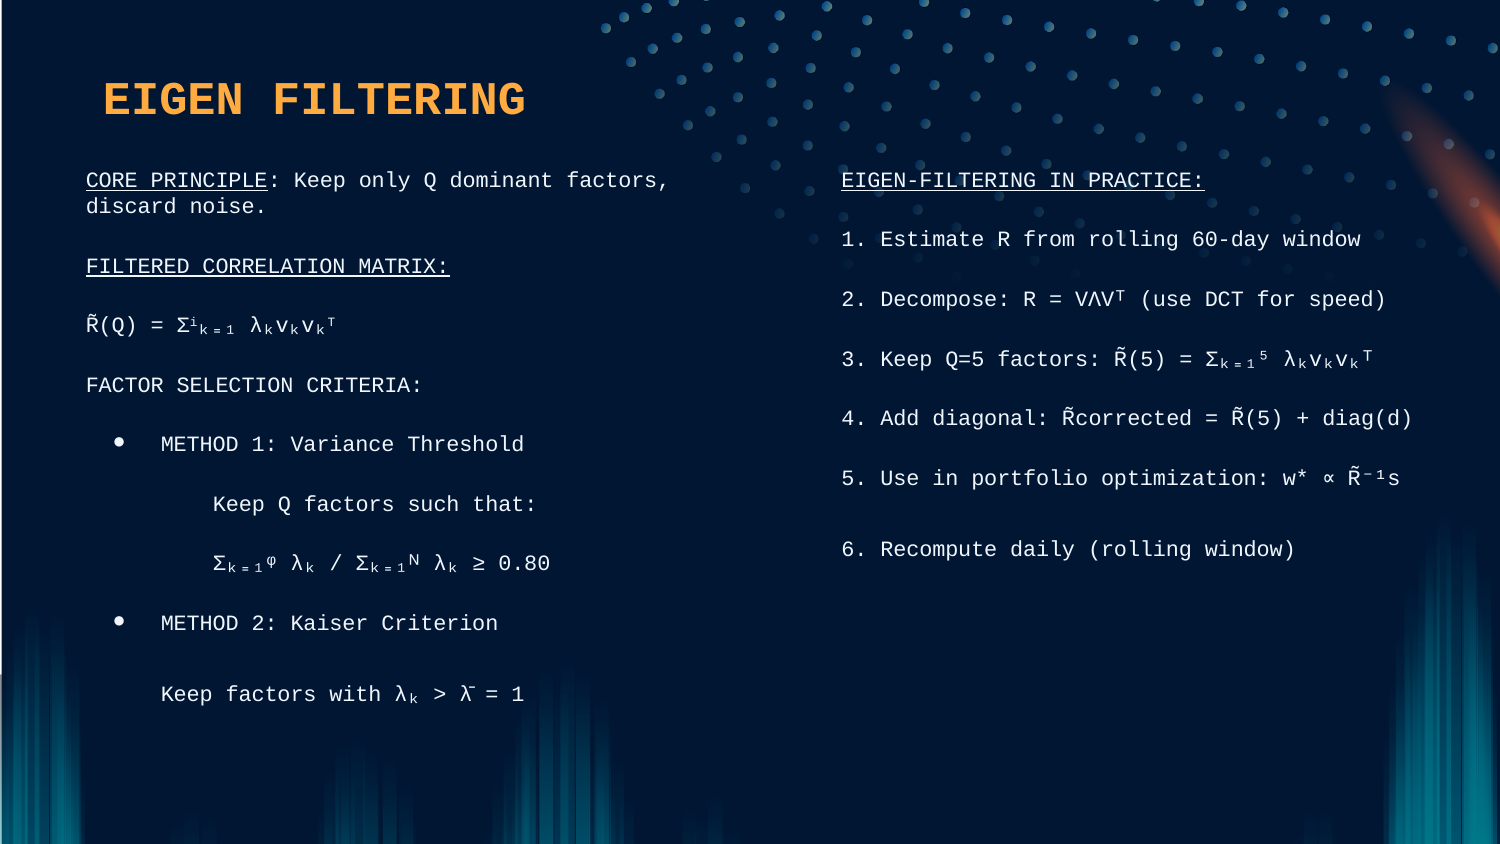

# EIGEN FILTERING

EIGEN-FILTERING IN PRACTICE:
1. Estimate R from rolling 60-day window
2. Decompose: R = VΛVᵀ (use DCT for speed)
3. Keep Q=5 factors: R̃(5) = Σₖ₌₁⁵ λₖvₖvₖᵀ
4. Add diagonal: R̃corrected = R̃(5) + diag(d)
5. Use in portfolio optimization: w* ∝ R̃⁻¹s
6. Recompute daily (rolling window)

CORE PRINCIPLE: Keep only Q dominant factors, discard noise.
FILTERED CORRELATION MATRIX:
R̃(Q) = Σiₖ₌₁ λₖvₖvₖT
FACTOR SELECTION CRITERIA:
METHOD 1: Variance Threshold
    Keep Q factors such that:
    Σₖ₌₁ᵠ λₖ / Σₖ₌₁ᴺ λₖ ≥ 0.80
METHOD 2: Kaiser Criterion
Keep factors with λₖ > λ̄ = 1